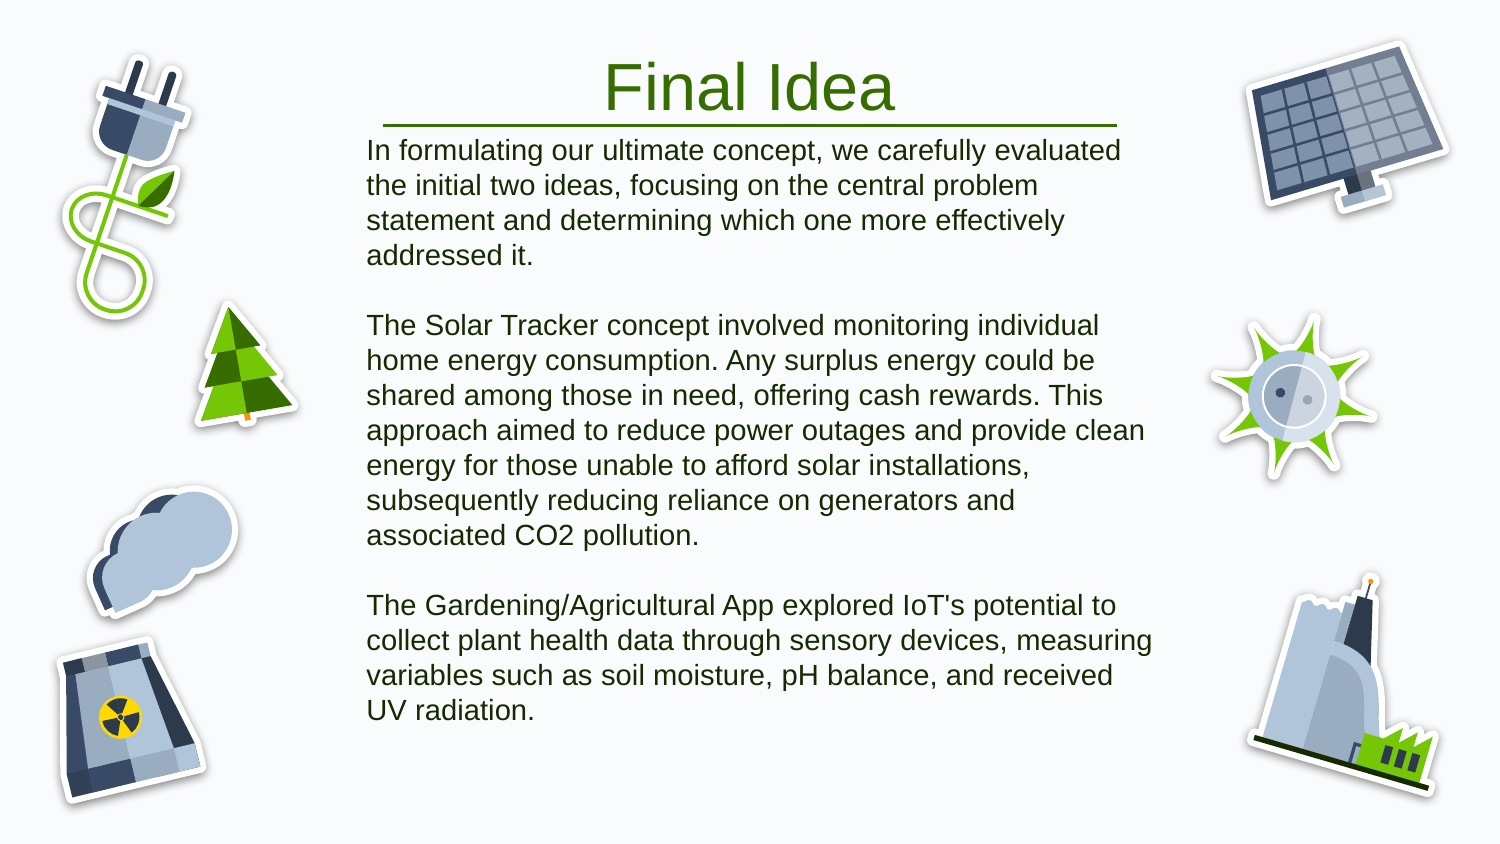

# Final Idea

In formulating our ultimate concept, we carefully evaluated
the initial two ideas, focusing on the central problem
statement and determining which one more effectively
addressed it.

The Solar Tracker concept involved monitoring individual
home energy consumption. Any surplus energy could be
shared among those in need, offering cash rewards. This
approach aimed to reduce power outages and provide clean
energy for those unable to afford solar installations,
subsequently reducing reliance on generators and
associated CO2 pollution.

The Gardening/Agricultural App explored IoT's potential to
collect plant health data through sensory devices, measuring
variables such as soil moisture, pH balance, and received
UV radiation.